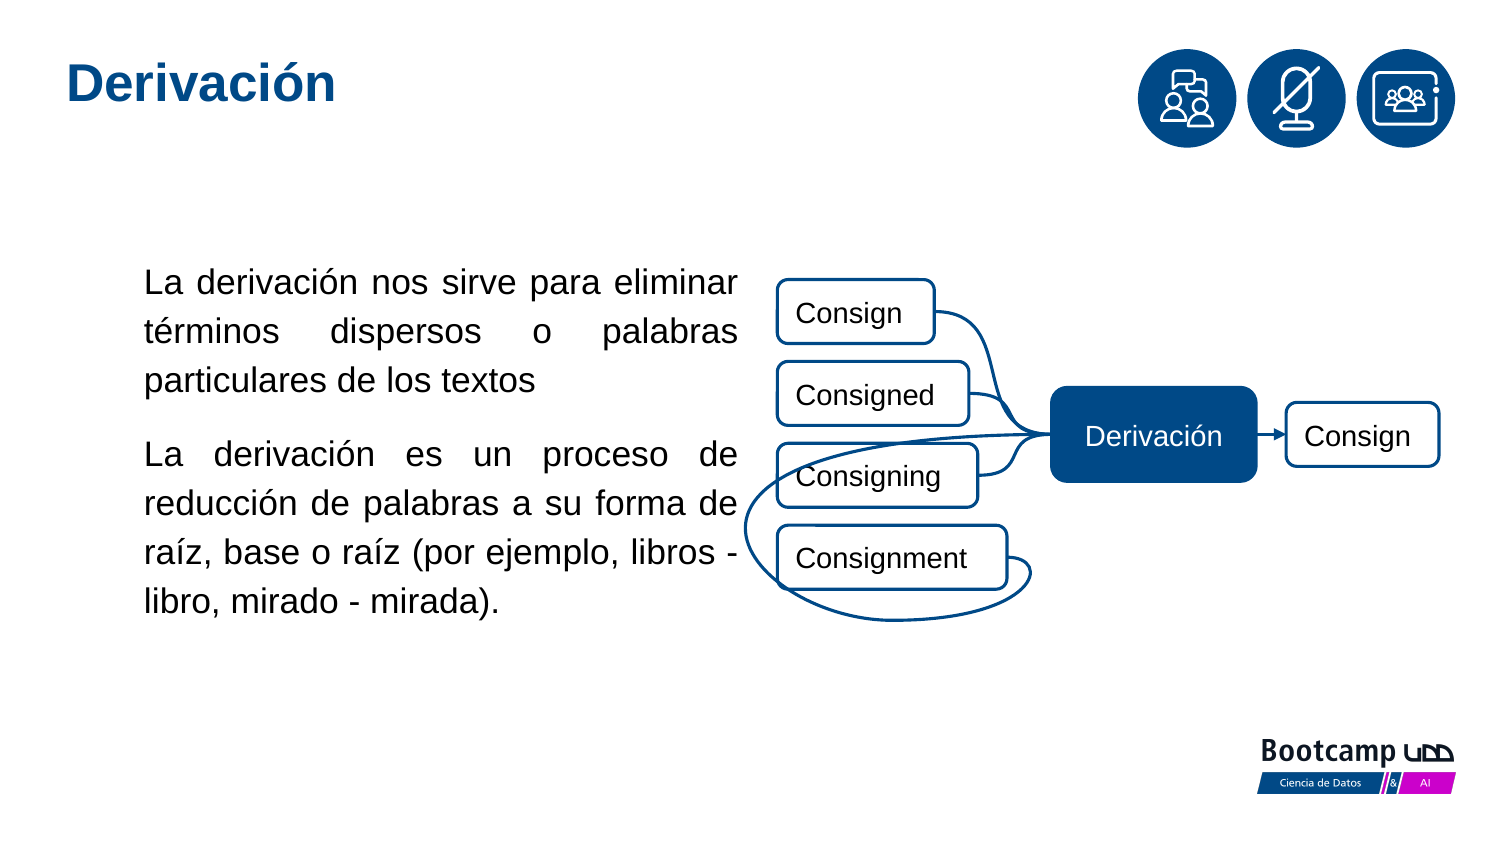

# Derivación
La derivación nos sirve para eliminar términos dispersos o palabras particulares de los textos
La derivación es un proceso de reducción de palabras a su forma de raíz, base o raíz (por ejemplo, libros - libro, mirado - mirada).
Consign
Consigned
Derivación
Consign
Consigning
Consignment